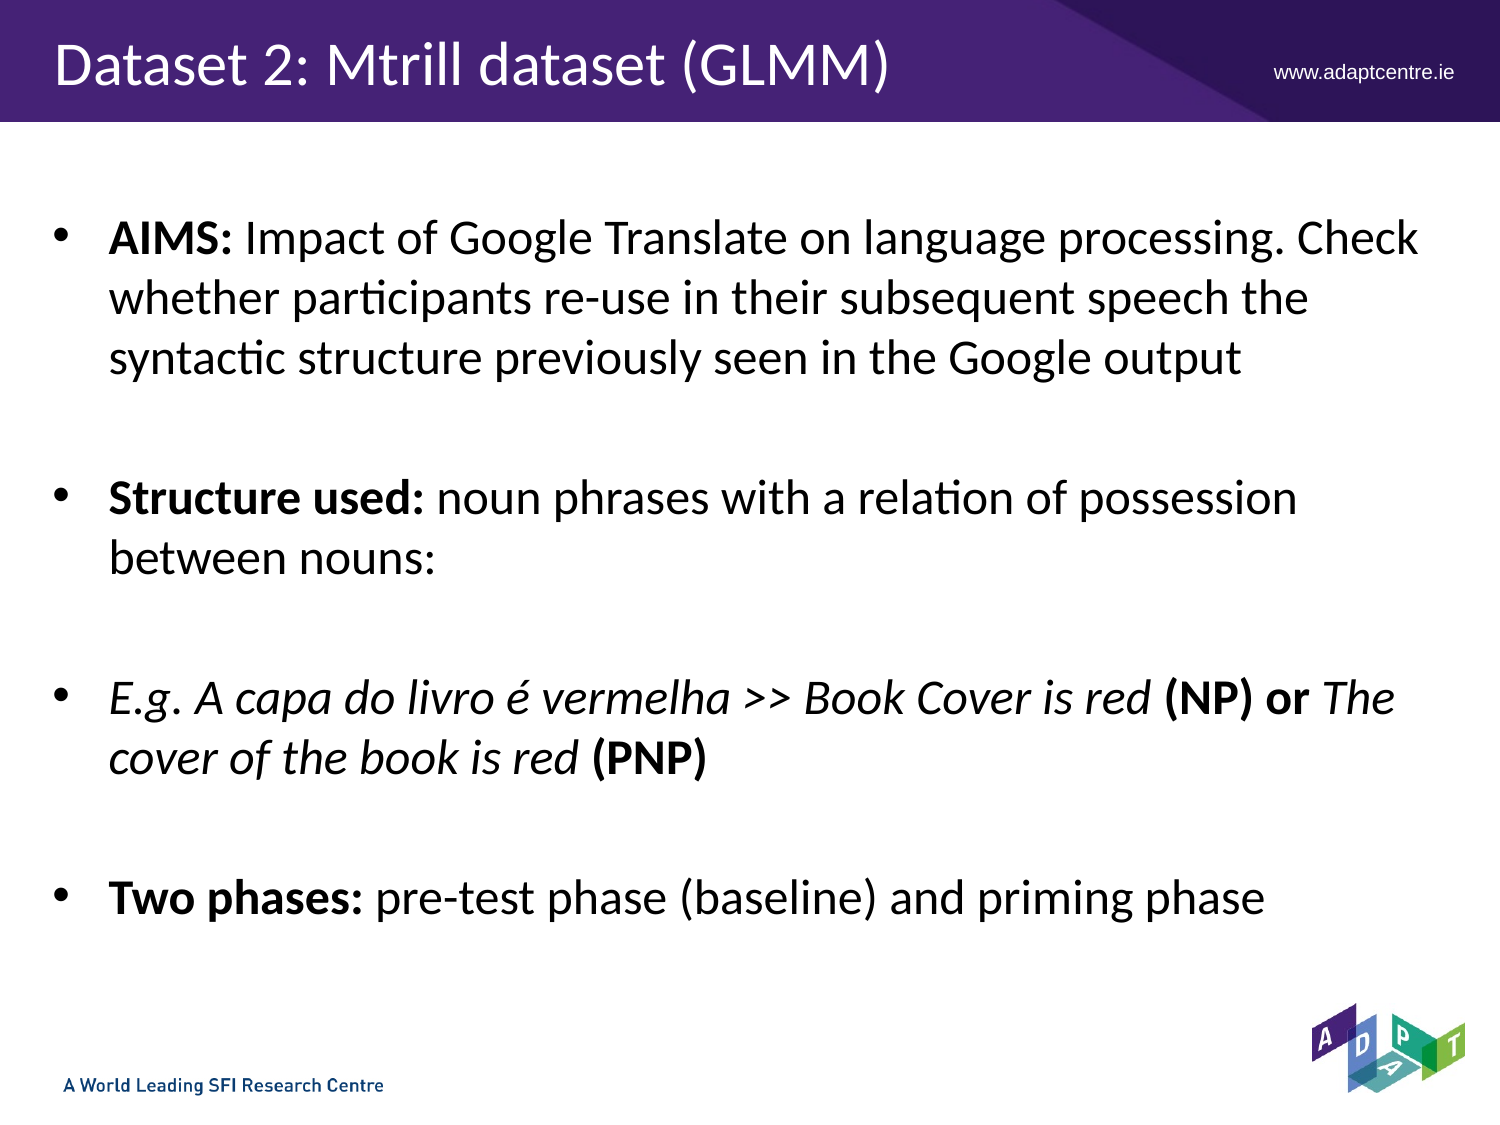

# Dataset 2: Mtrill dataset (GLMM)
AIMS: Impact of Google Translate on language processing. Check whether participants re-use in their subsequent speech the syntactic structure previously seen in the Google output

Structure used: noun phrases with a relation of possession between nouns:

E.g. A capa do livro é vermelha >> Book Cover is red (NP) or The cover of the book is red (PNP)

Two phases: pre-test phase (baseline) and priming phase